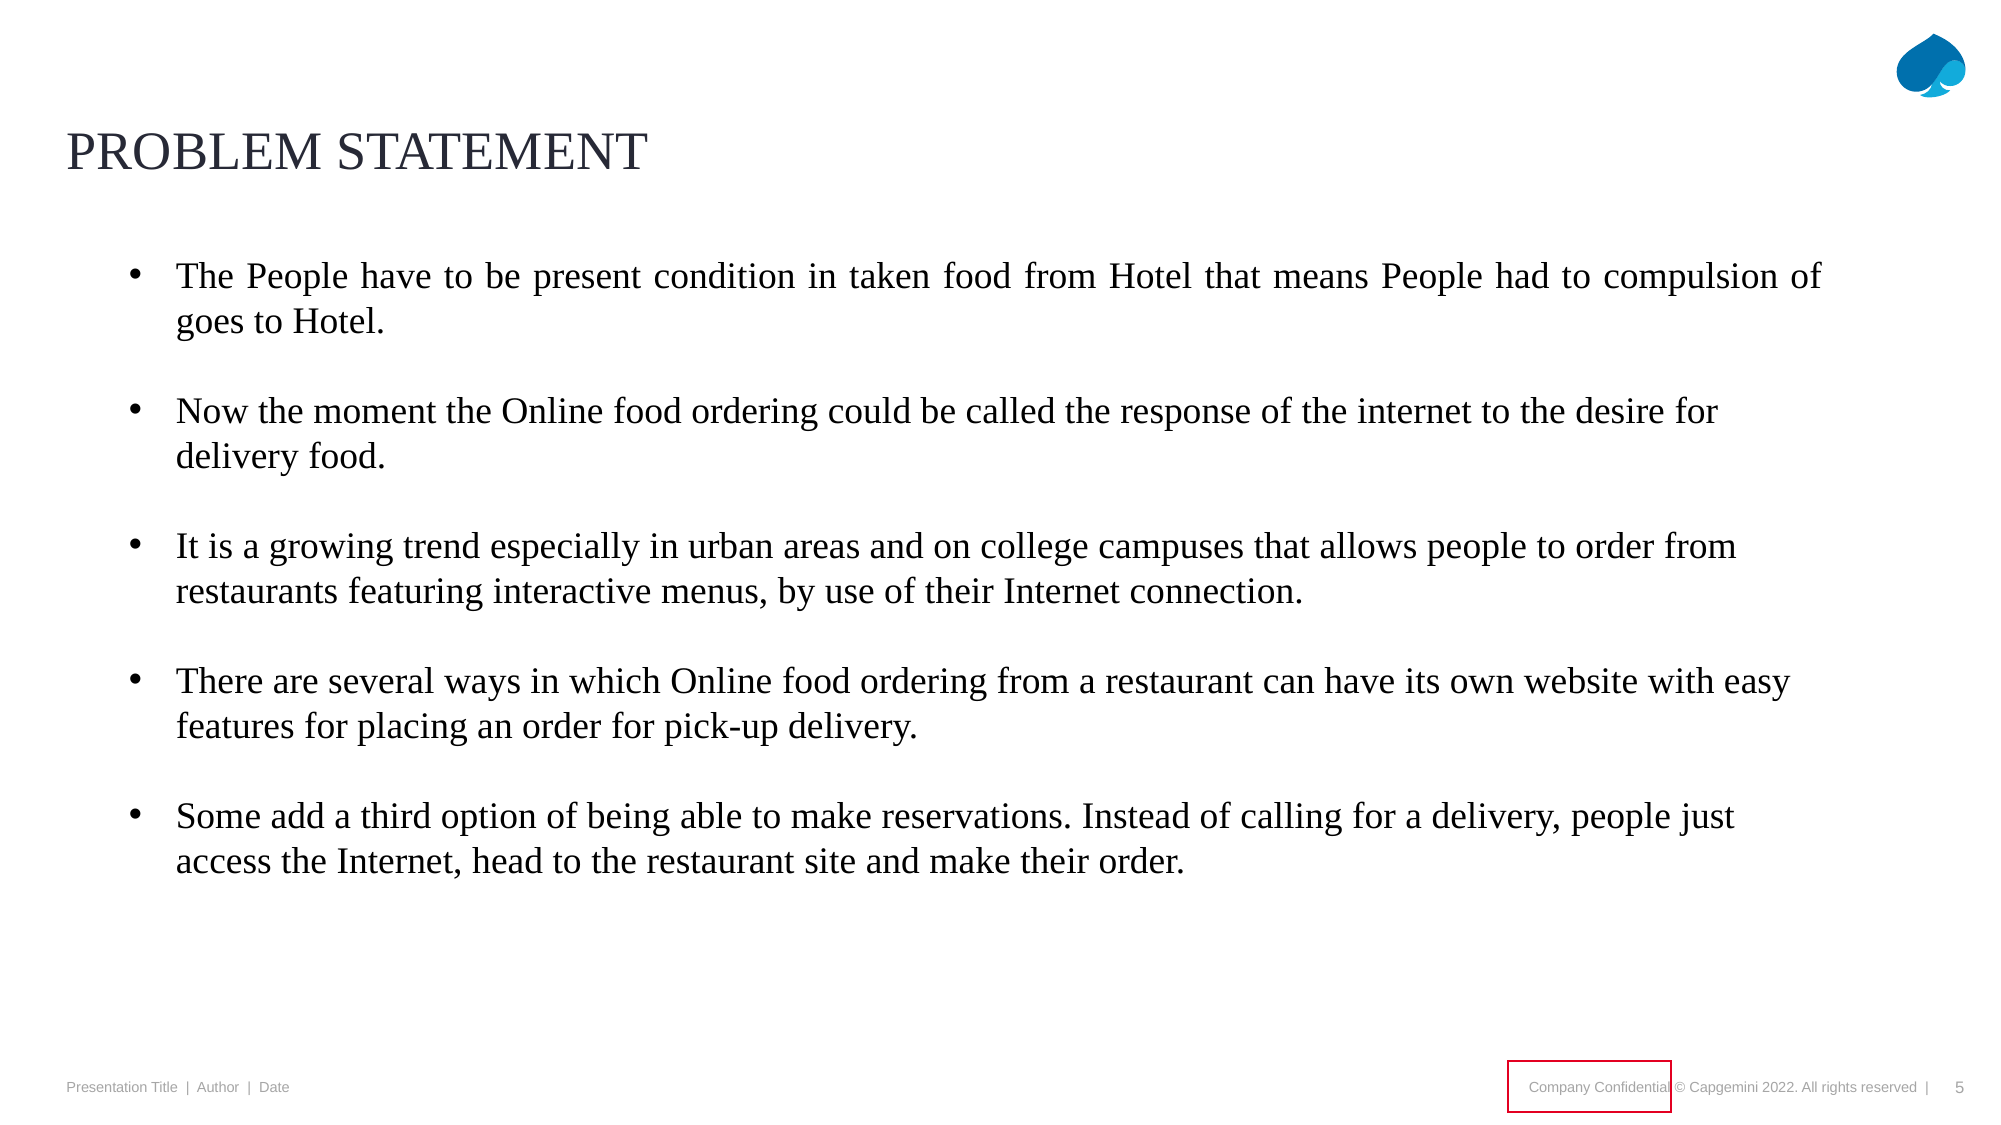

# PROBLEM STATEMENT
The People have to be present condition in taken food from Hotel that means People had to compulsion of goes to Hotel.

Now the moment the Online food ordering could be called the response of the internet to the desire for delivery food.

It is a growing trend especially in urban areas and on college campuses that allows people to order from restaurants featuring interactive menus, by use of their Internet connection.

There are several ways in which Online food ordering from a restaurant can have its own website with easy features for placing an order for pick-up delivery.

Some add a third option of being able to make reservations. Instead of calling for a delivery, people just access the Internet, head to the restaurant site and make their order.